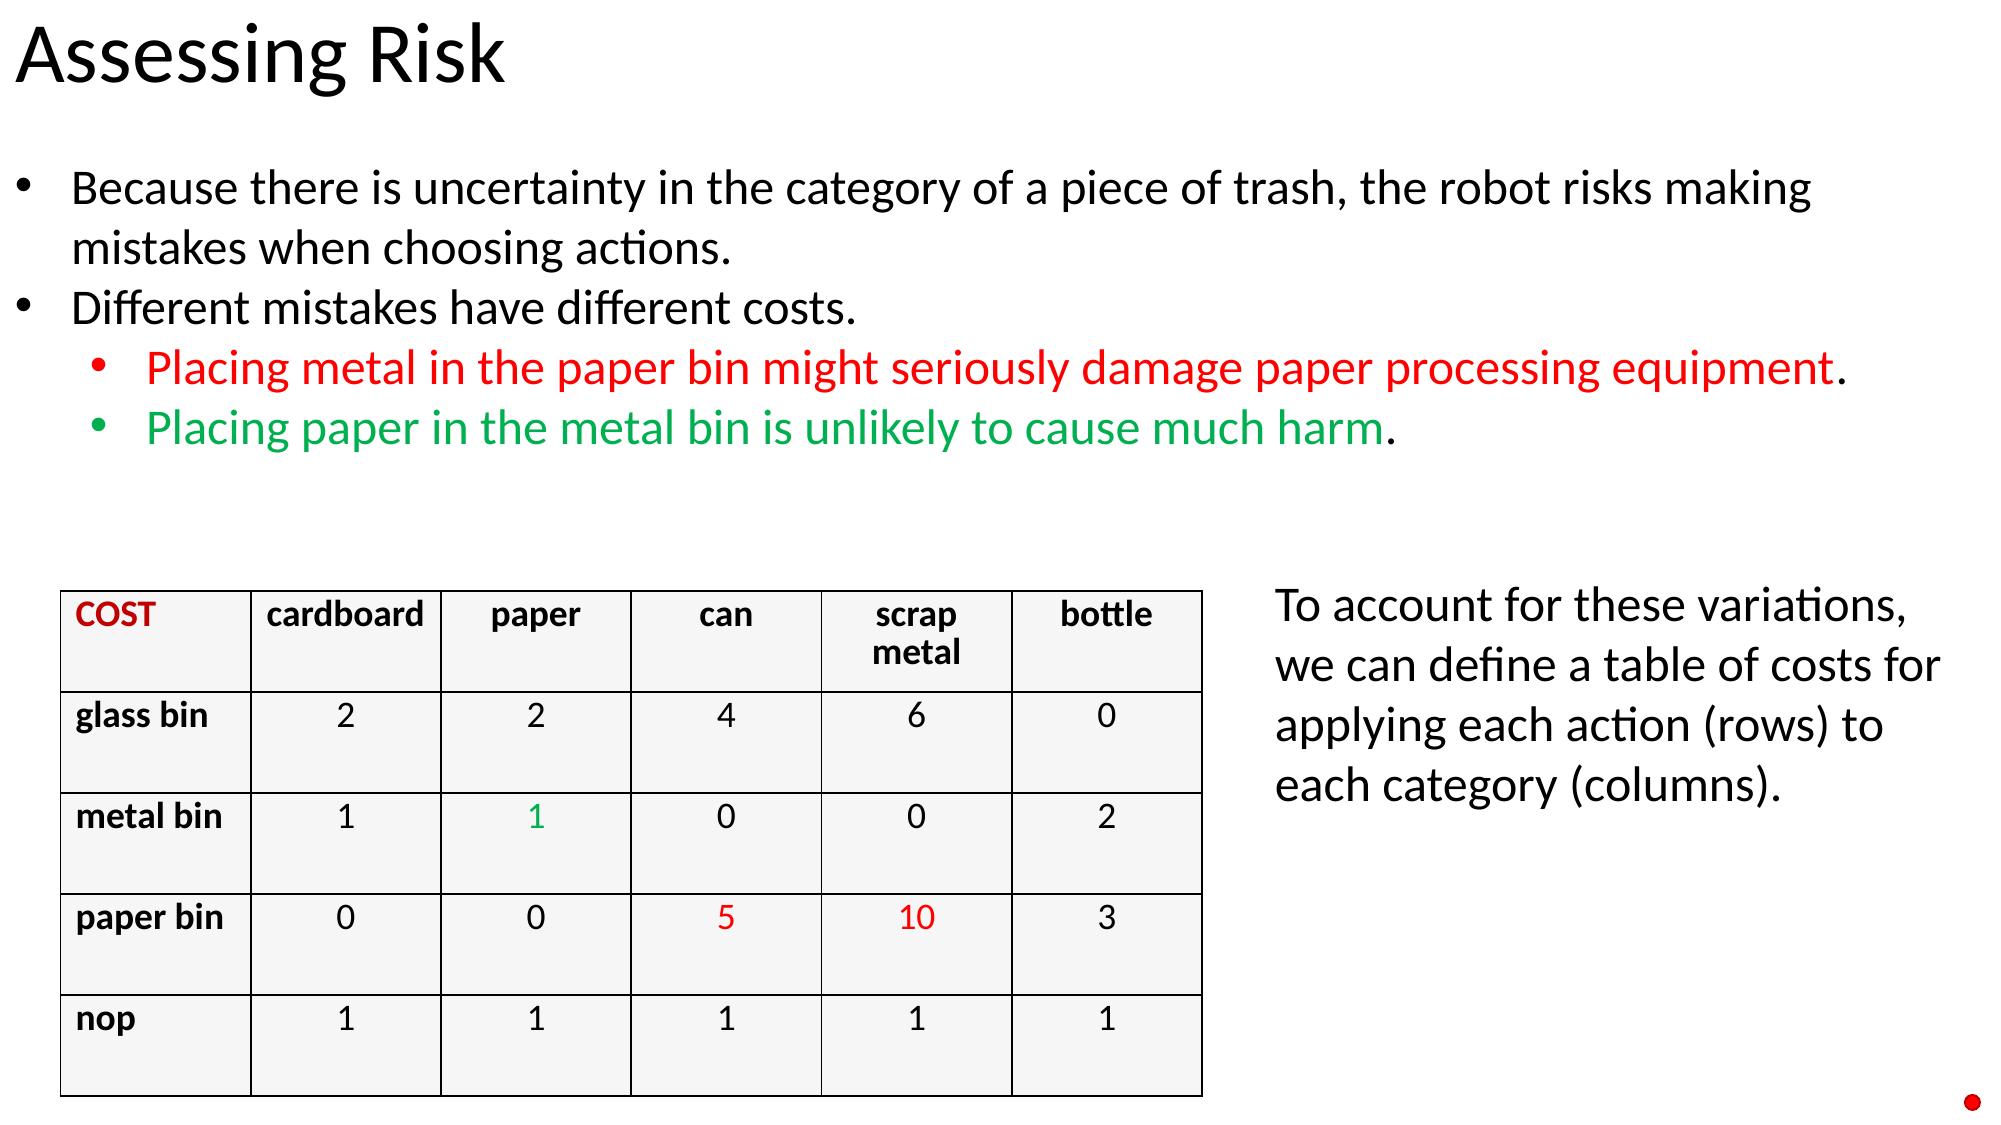

# Assessing Risk
Because there is uncertainty in the category of a piece of trash, the robot risks making mistakes when choosing actions.
Different mistakes have different costs.
Placing metal in the paper bin might seriously damage paper processing equipment.
Placing paper in the metal bin is unlikely to cause much harm.
To account for these variations, we can define a table of costs for applying each action (rows) to each category (columns).
| COST | cardboard | paper | can | scrap metal | bottle |
| --- | --- | --- | --- | --- | --- |
| glass bin | 2 | 2 | 4 | 6 | 0 |
| metal bin | 1 | 1 | 0 | 0 | 2 |
| paper bin | 0 | 0 | 5 | 10 | 3 |
| nop | 1 | 1 | 1 | 1 | 1 |